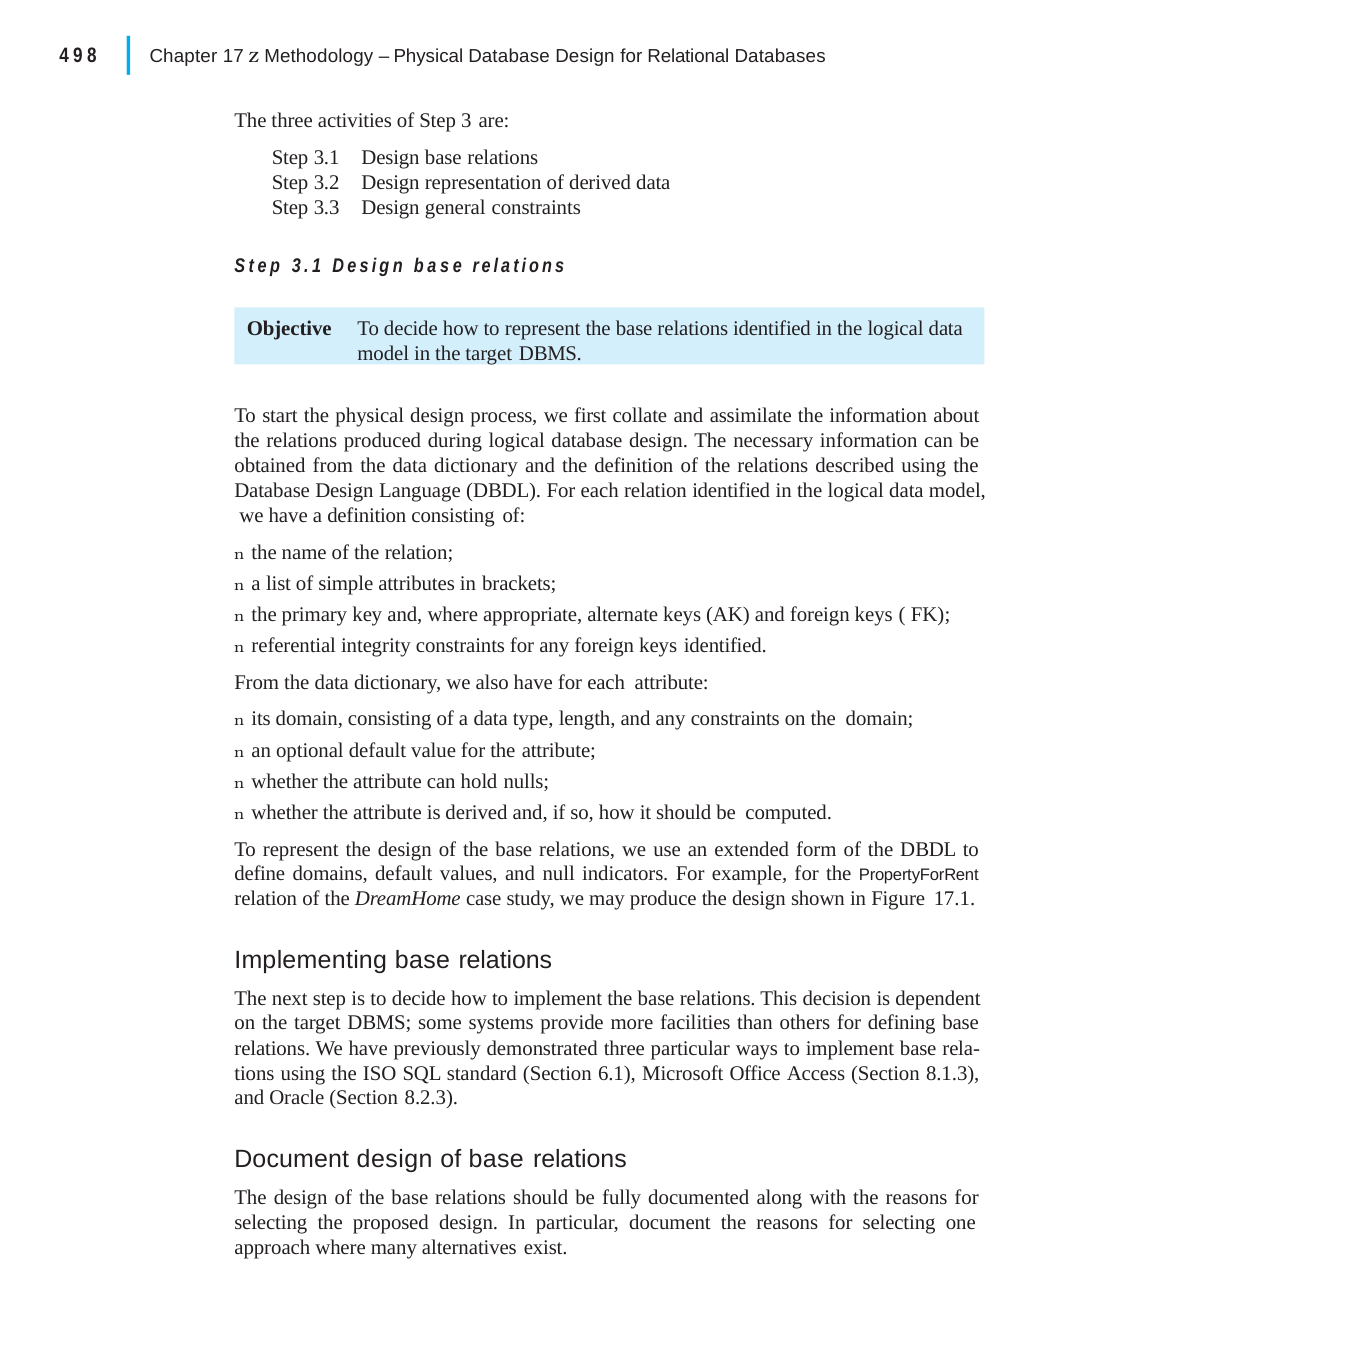

|
498
Chapter 17 z Methodology – Physical Database Design for Relational Databases
The three activities of Step 3 are:
Step 3.1
Step 3.2
Step 3.3
Design base relations
Design representation of derived data  Design general constraints
Step 3.1 Design base relations
Objective	To decide how to represent the base relations identified in the logical data  model in the target DBMS.
To start the physical design process, we first collate and assimilate the information about  the relations produced during logical database design. The necessary information can be  obtained from the data dictionary and the definition of the relations described using the  Database Design Language (DBDL). For each relation identified in the logical data model,  we have a definition consisting of:
n the name of the relation;
n a list of simple attributes in brackets;
n the primary key and, where appropriate, alternate keys (AK) and foreign keys ( FK);
n referential integrity constraints for any foreign keys identified.
From the data dictionary, we also have for each attribute:
n its domain, consisting of a data type, length, and any constraints on the domain;
n an optional default value for the attribute;
n whether the attribute can hold nulls;
n whether the attribute is derived and, if so, how it should be computed.
To represent the design of the base relations, we use an extended form of the DBDL to  define domains, default values, and null indicators. For example, for the PropertyForRent  relation of the DreamHome case study, we may produce the design shown in Figure 17.1.

Implementing base relations
The next step is to decide how to implement the base relations. This decision is dependent  on the target DBMS; some systems provide more facilities than others for defining base  relations. We have previously demonstrated three particular ways to implement base rela-  tions using the ISO SQL standard (Section 6.1), Microsoft Office Access (Section 8.1.3),  and Oracle (Section 8.2.3).

Document design of base relations
The design of the base relations should be fully documented along with the reasons for  selecting the proposed design. In particular, document the reasons for selecting one  approach where many alternatives exist.